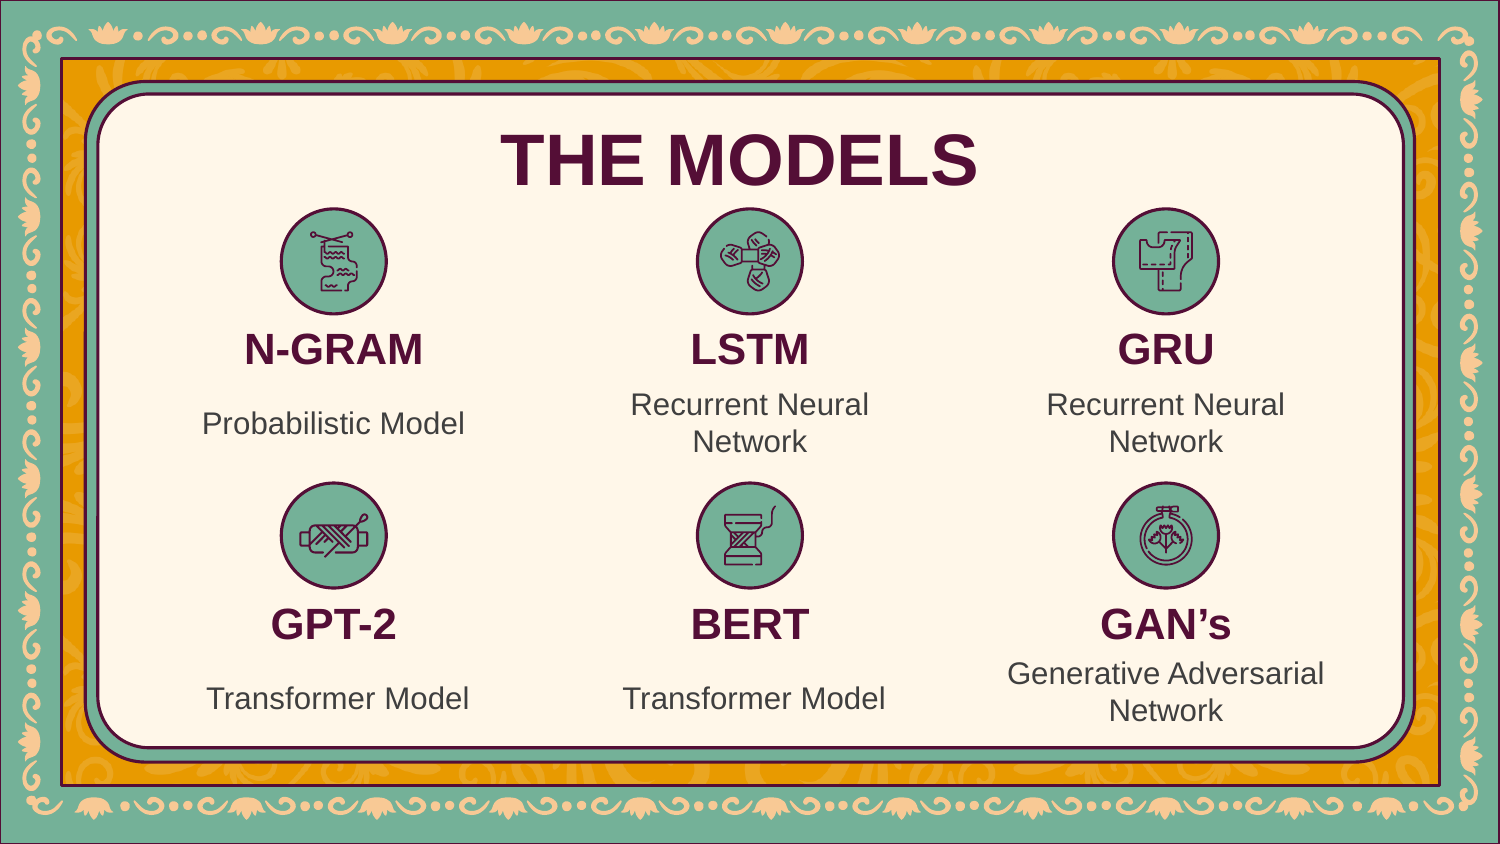

THE MODELS

# N-GRAM
LSTM
GRU
Probabilistic Model
Recurrent Neural Network
Recurrent Neural Network

GPT-2
BERT
GAN’s
Generative Adversarial Network
 Transformer Model
 Transformer Model